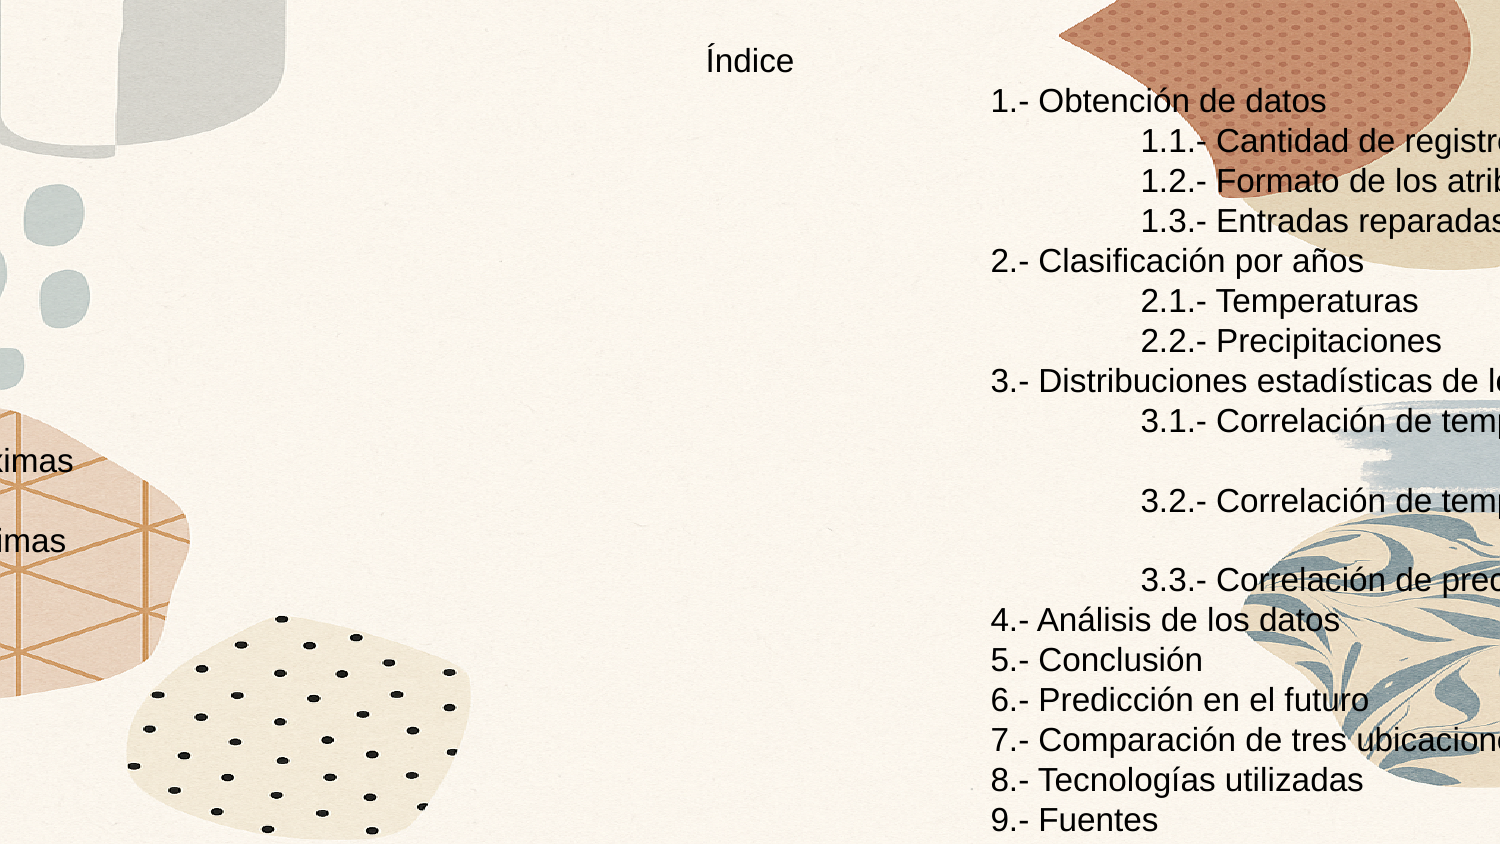

Índice
							1.- Obtención de datos
								1.1.- Cantidad de registros
								1.2.- Formato de los atributos
								1.3.- Entradas reparadas
							2.- Clasificación por años
								2.1.- Temperaturas
								2.2.- Precipitaciones
							3.- Distribuciones estadísticas de los datos
								3.1.- Correlación de temperaturas máximas
								3.2.- Correlación de temperaturas mínimas
								3.3.- Correlación de precipitaciones
							4.- Análisis de los datos
							5.- Conclusión
							6.- Predicción en el futuro
							7.- Comparación de tres ubicaciones
							8.- Tecnologías utilizadas
							9.- Fuentes